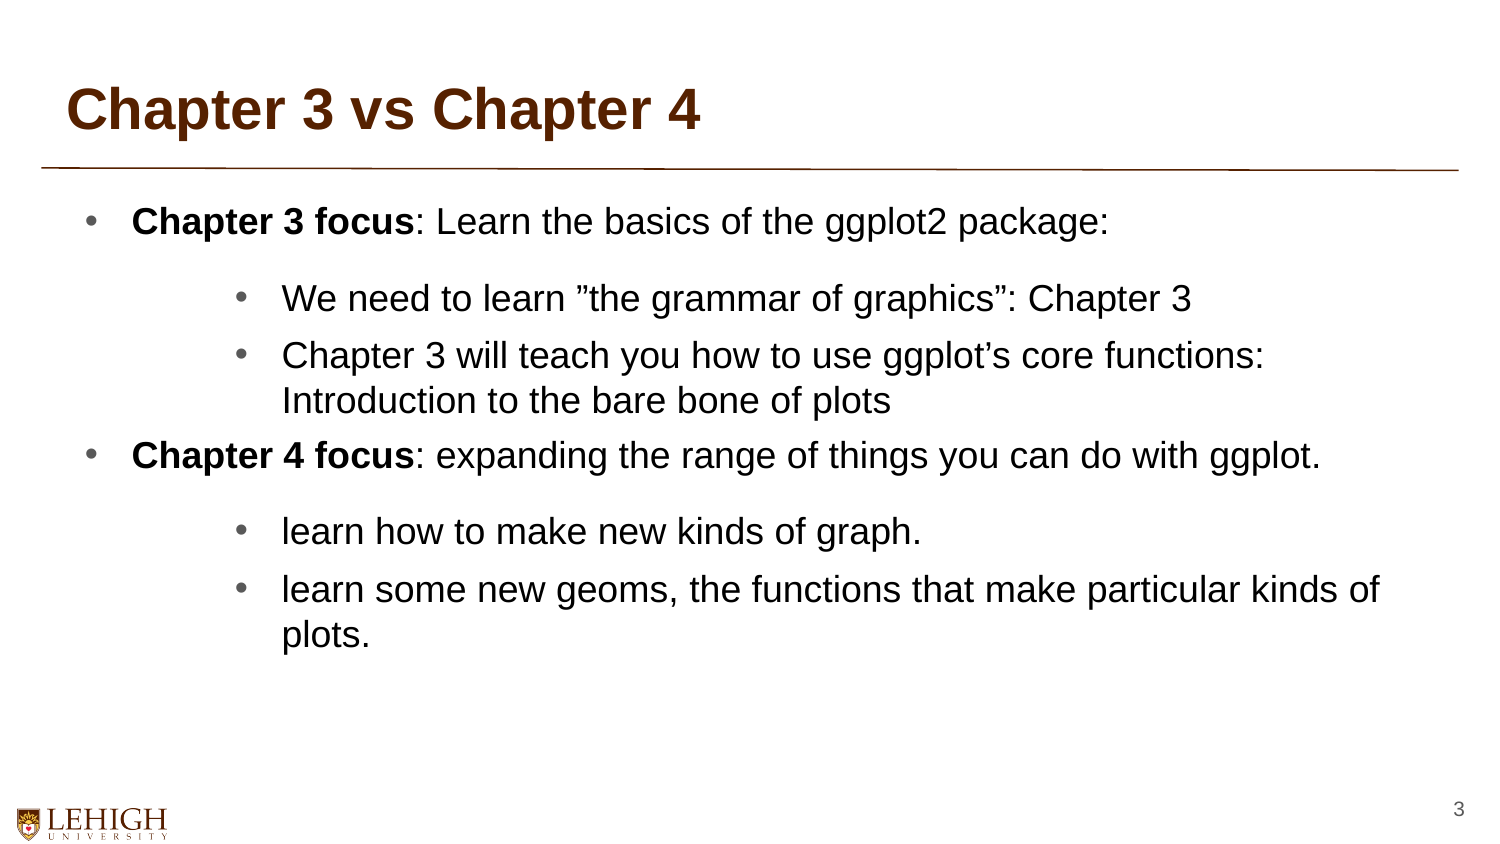

# Chapter 3 vs Chapter 4
Chapter 3 focus: Learn the basics of the ggplot2 package:
We need to learn ”the grammar of graphics”: Chapter 3
Chapter 3 will teach you how to use ggplot’s core functions: Introduction to the bare bone of plots
Chapter 4 focus: expanding the range of things you can do with ggplot.
learn how to make new kinds of graph.
learn some new geoms, the functions that make particular kinds of plots.
3